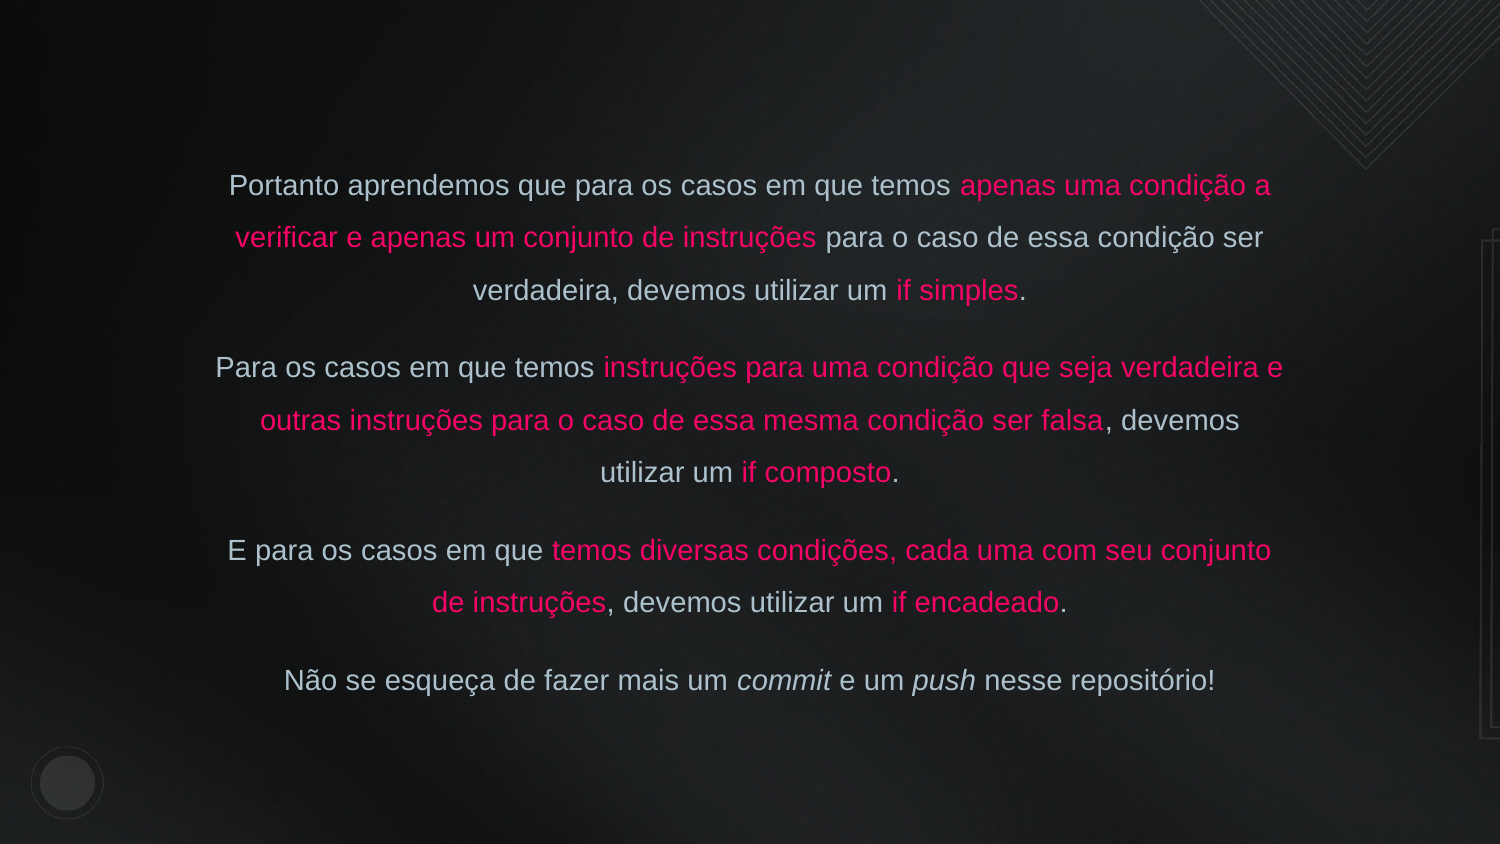

Portanto aprendemos que para os casos em que temos apenas uma condição a verificar e apenas um conjunto de instruções para o caso de essa condição ser verdadeira, devemos utilizar um if simples.
Para os casos em que temos instruções para uma condição que seja verdadeira e outras instruções para o caso de essa mesma condição ser falsa, devemos utilizar um if composto.
E para os casos em que temos diversas condições, cada uma com seu conjunto de instruções, devemos utilizar um if encadeado.
Não se esqueça de fazer mais um commit e um push nesse repositório!